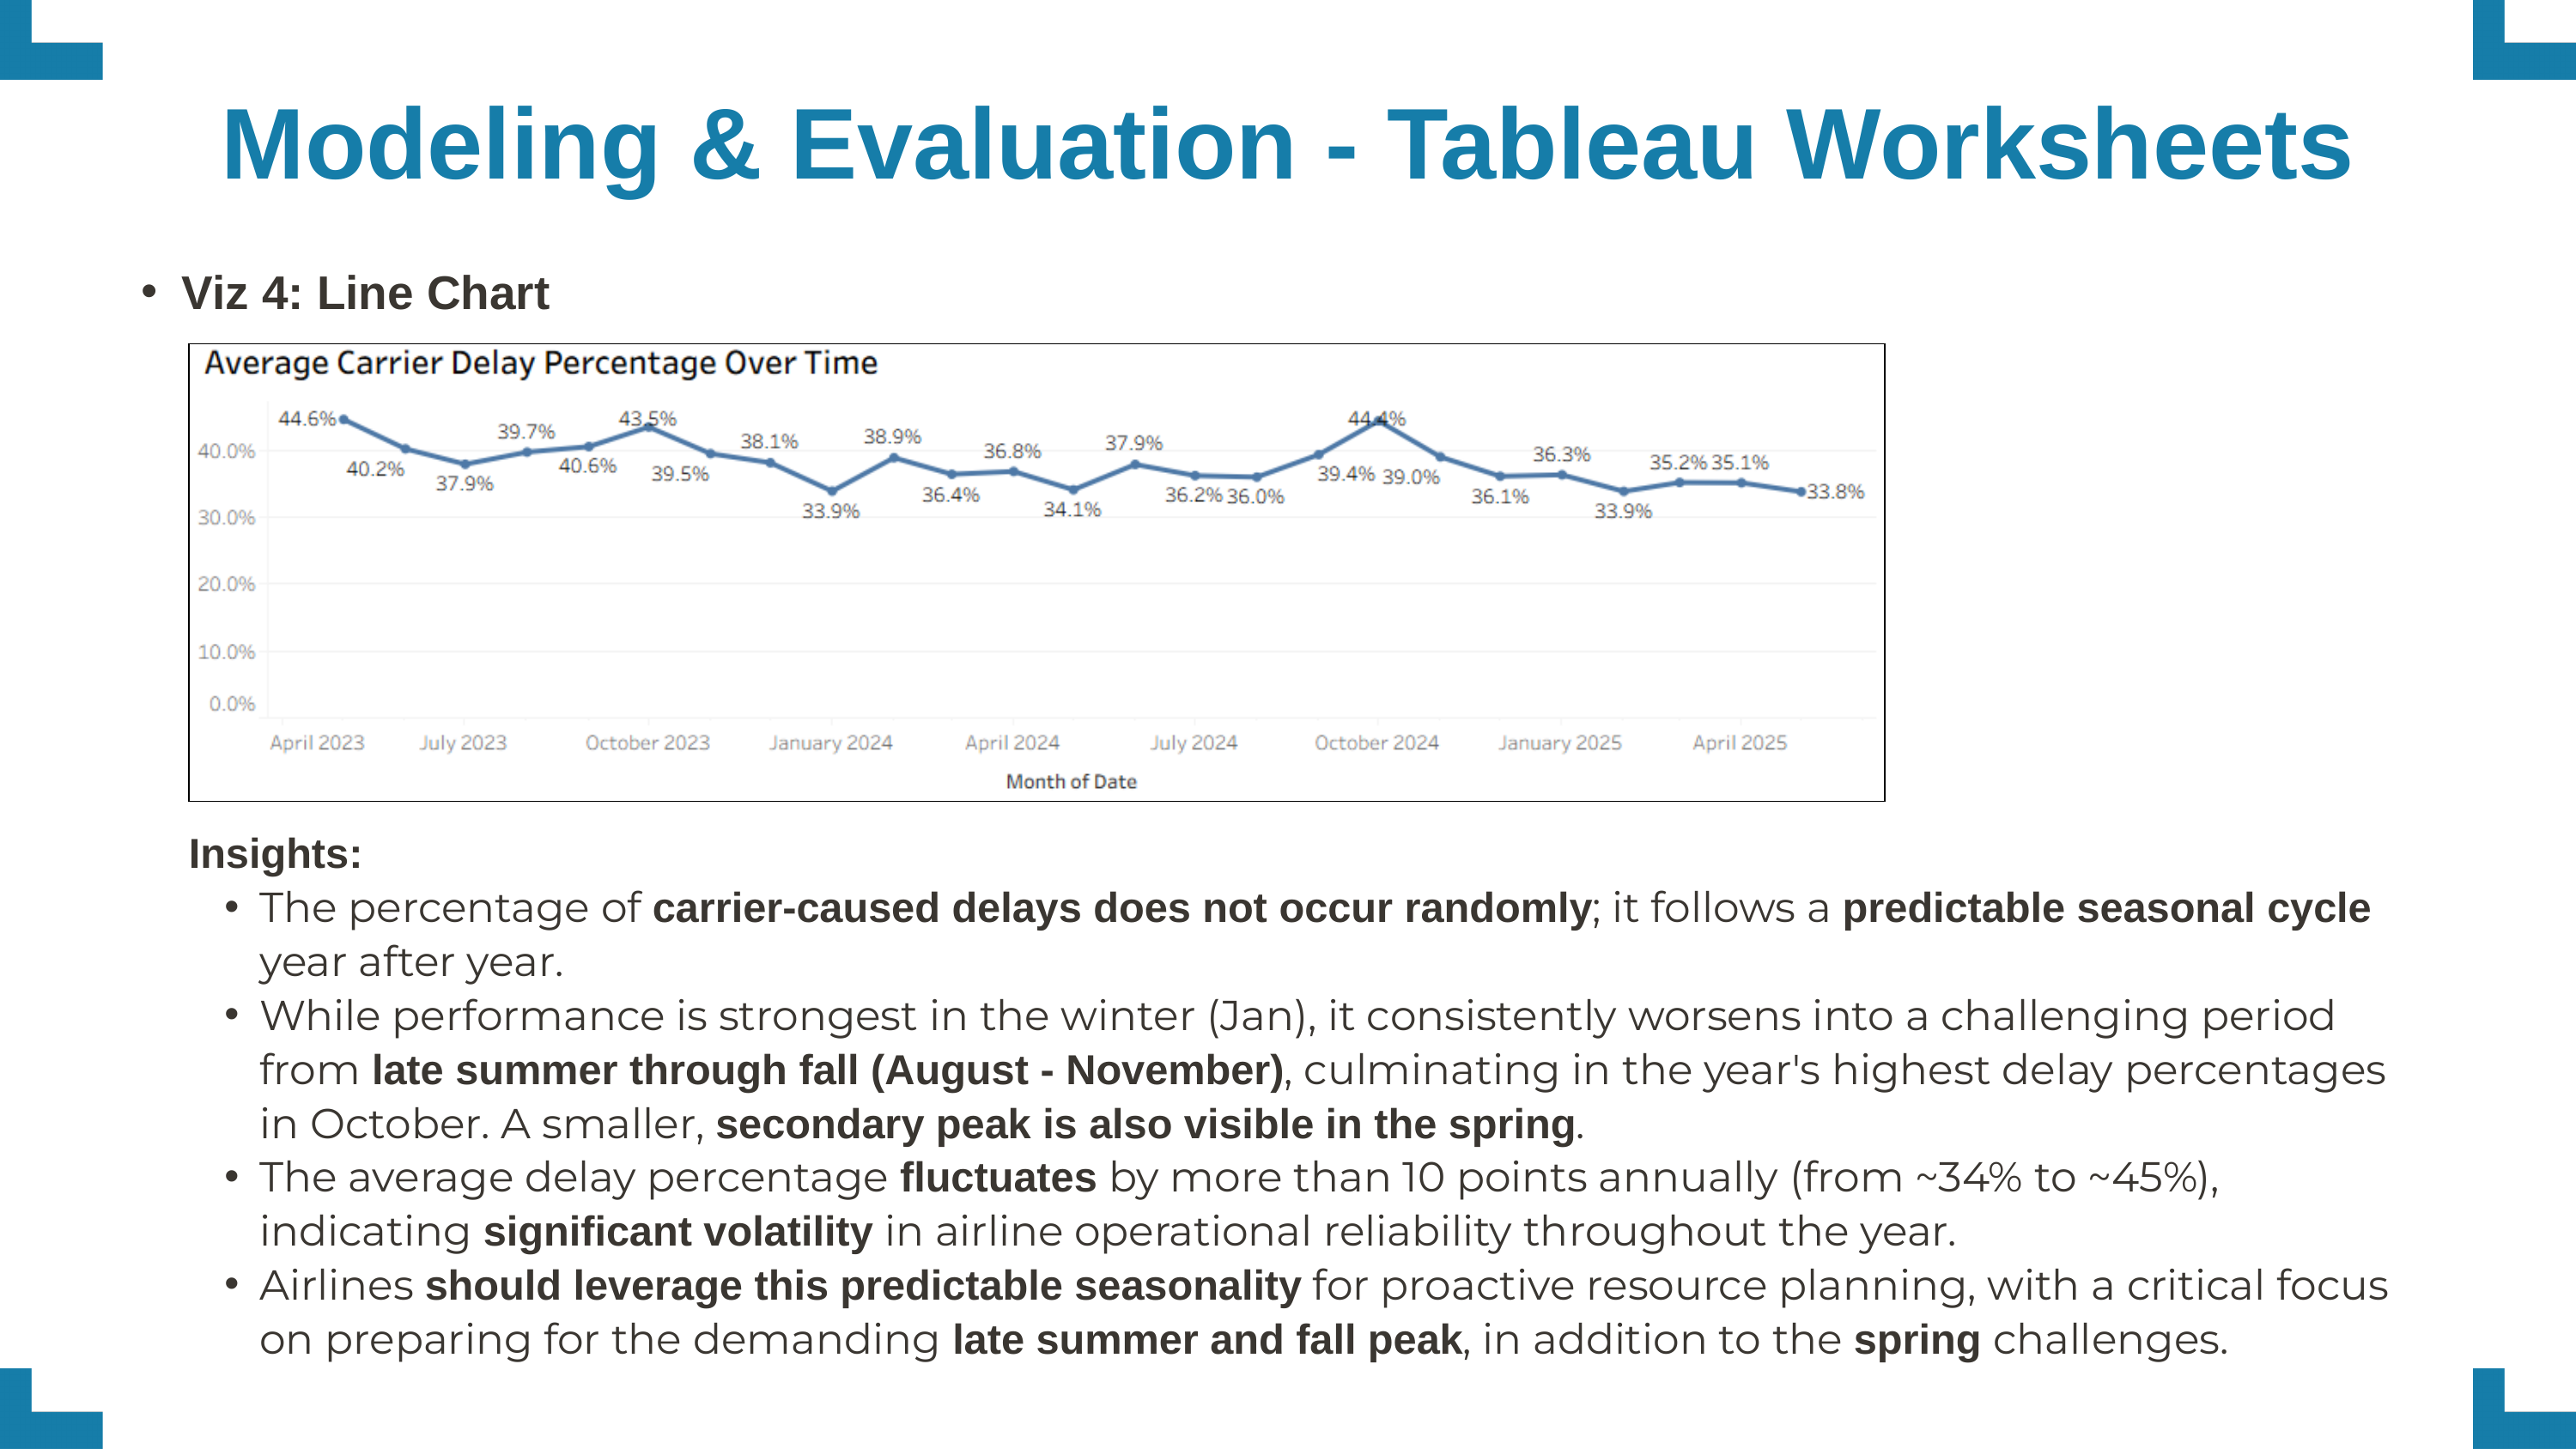

Modeling & Evaluation - Tableau Worksheets
Viz 4: Line Chart

Insights:
The percentage of carrier-caused delays does not occur randomly; it follows a predictable seasonal cycle year after year.
While performance is strongest in the winter (Jan), it consistently worsens into a challenging period from late summer through fall (August - November), culminating in the year's highest delay percentages in October. A smaller, secondary peak is also visible in the spring.
The average delay percentage fluctuates by more than 10 points annually (from ~34% to ~45%), indicating significant volatility in airline operational reliability throughout the year.
Airlines should leverage this predictable seasonality for proactive resource planning, with a critical focus on preparing for the demanding late summer and fall peak, in addition to the spring challenges.